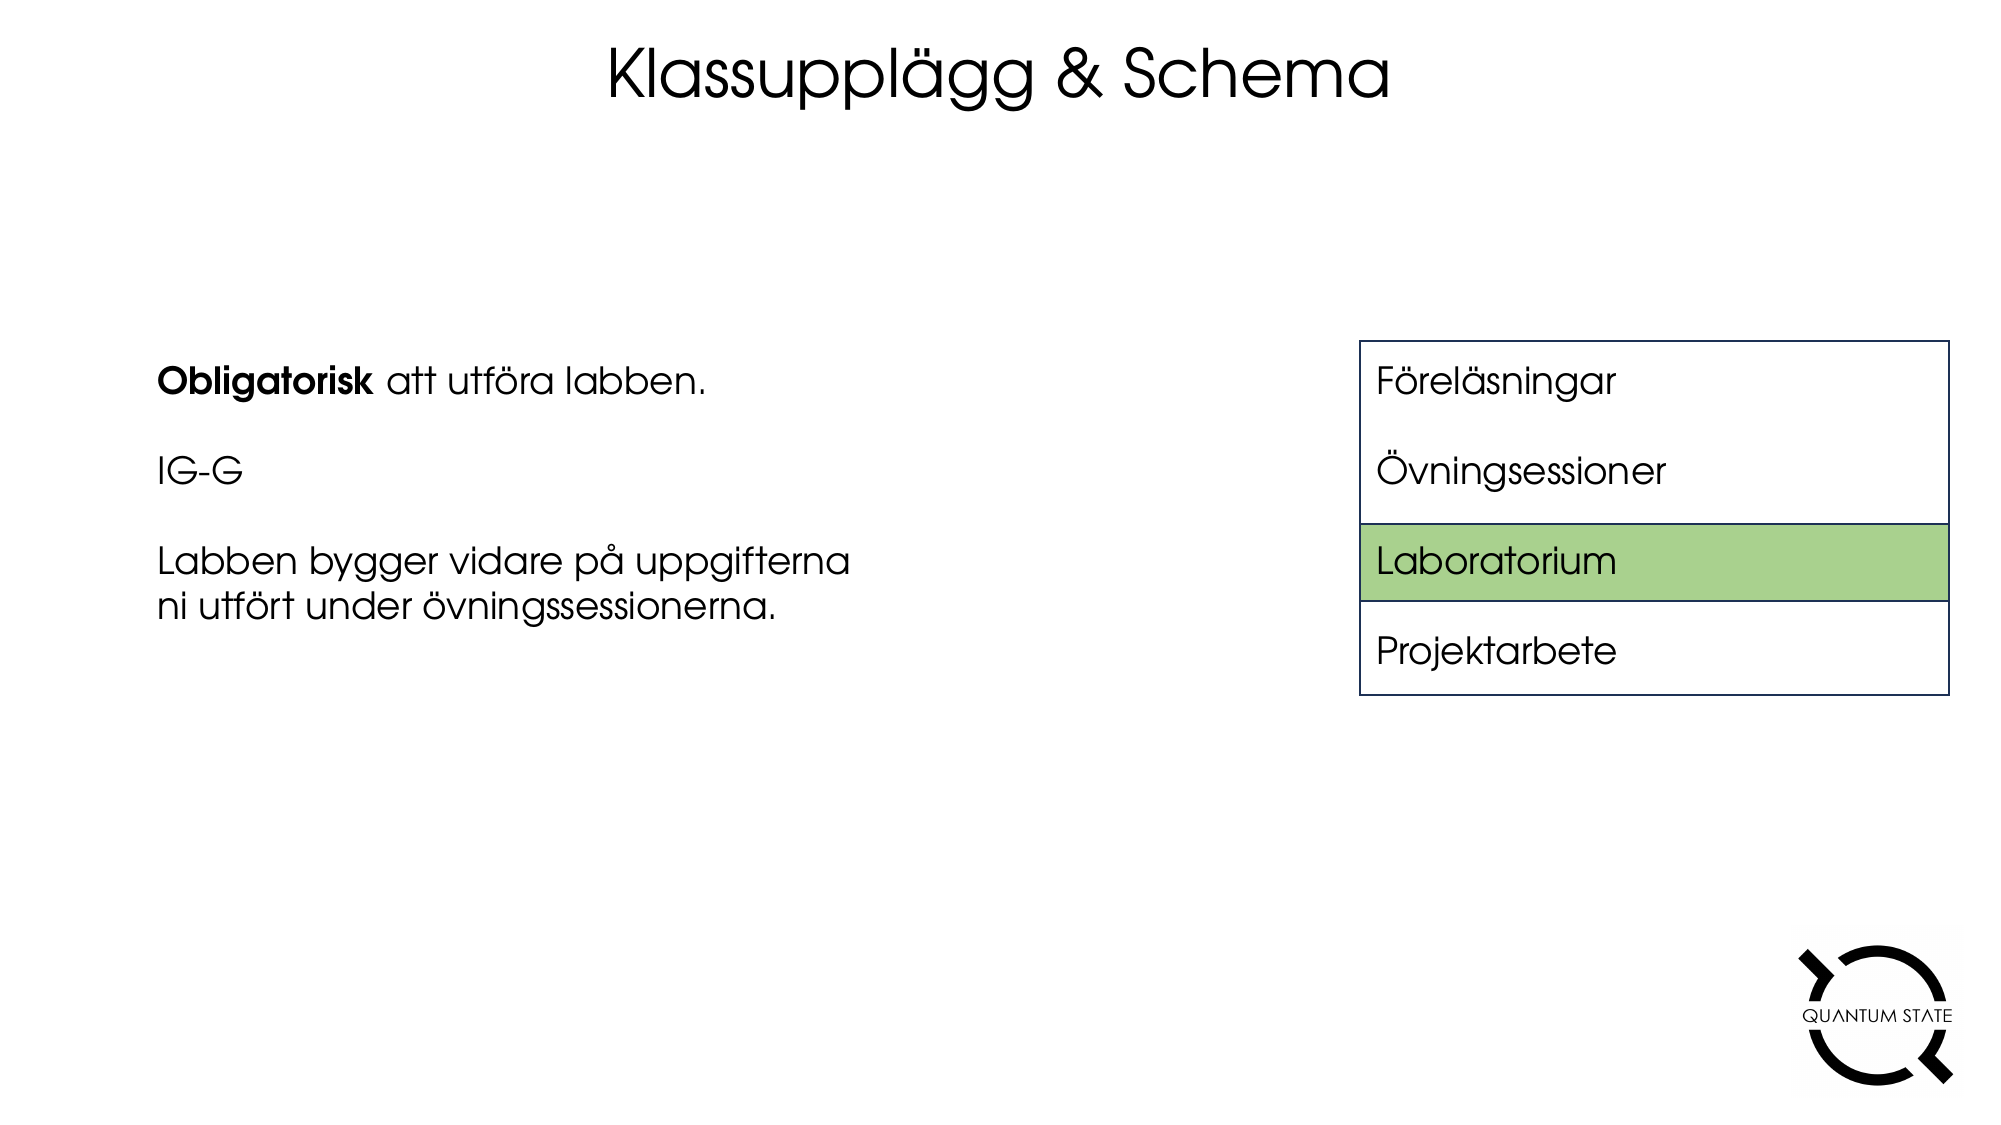

Klassupplägg & Schema

Obligatorisk att utföra labben.

IG-G

Labben bygger vidare på uppgifterna
ni utfört under övningssessionerna.
Föreläsningar

Övningsessioner

Laboratorium

Projektarbete